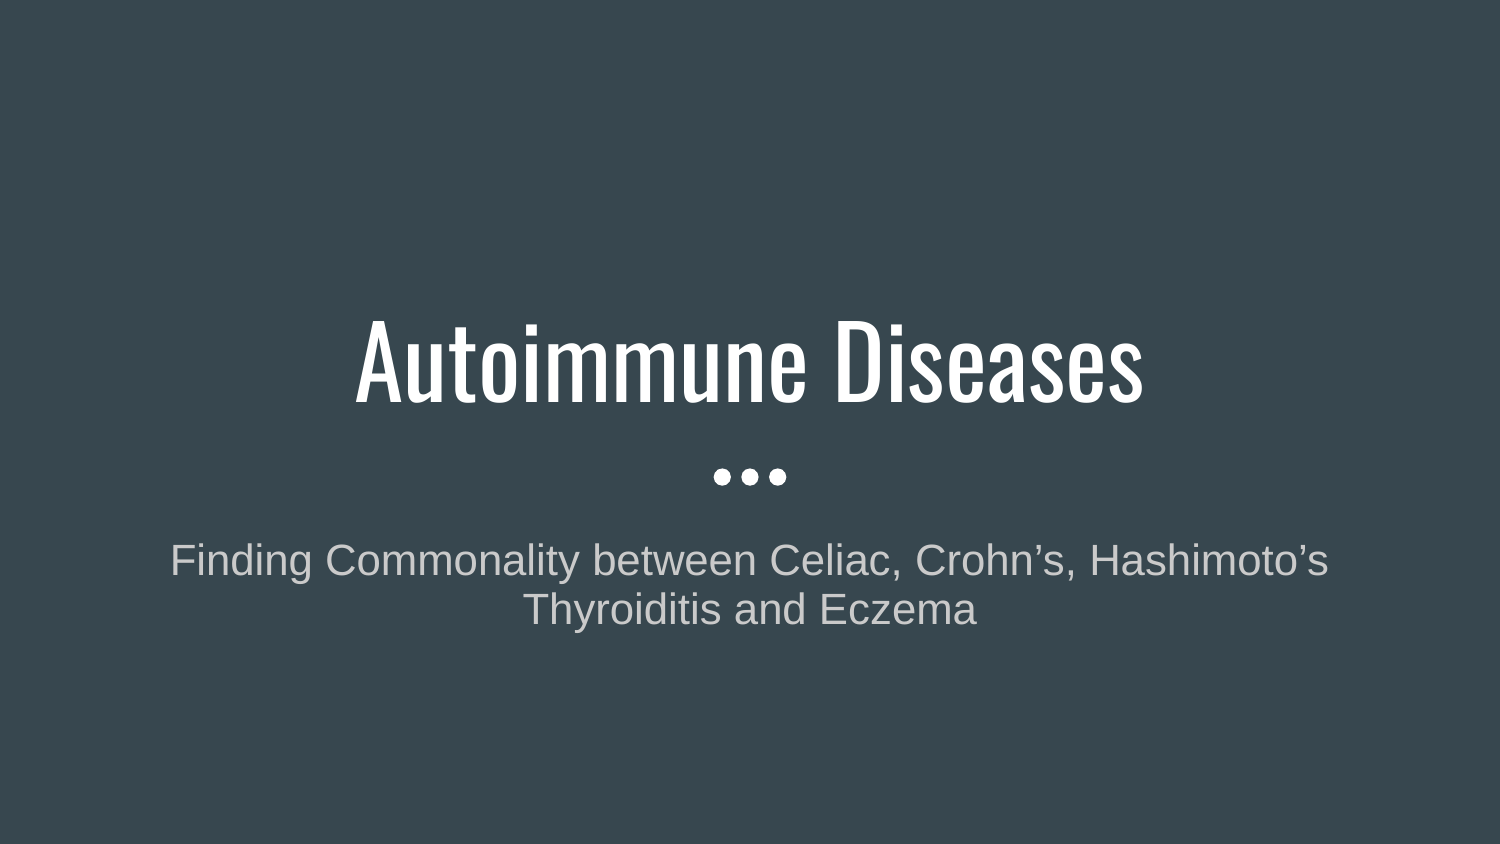

# Autoimmune Diseases
Finding Commonality between Celiac, Crohn’s, Hashimoto’s Thyroiditis and Eczema